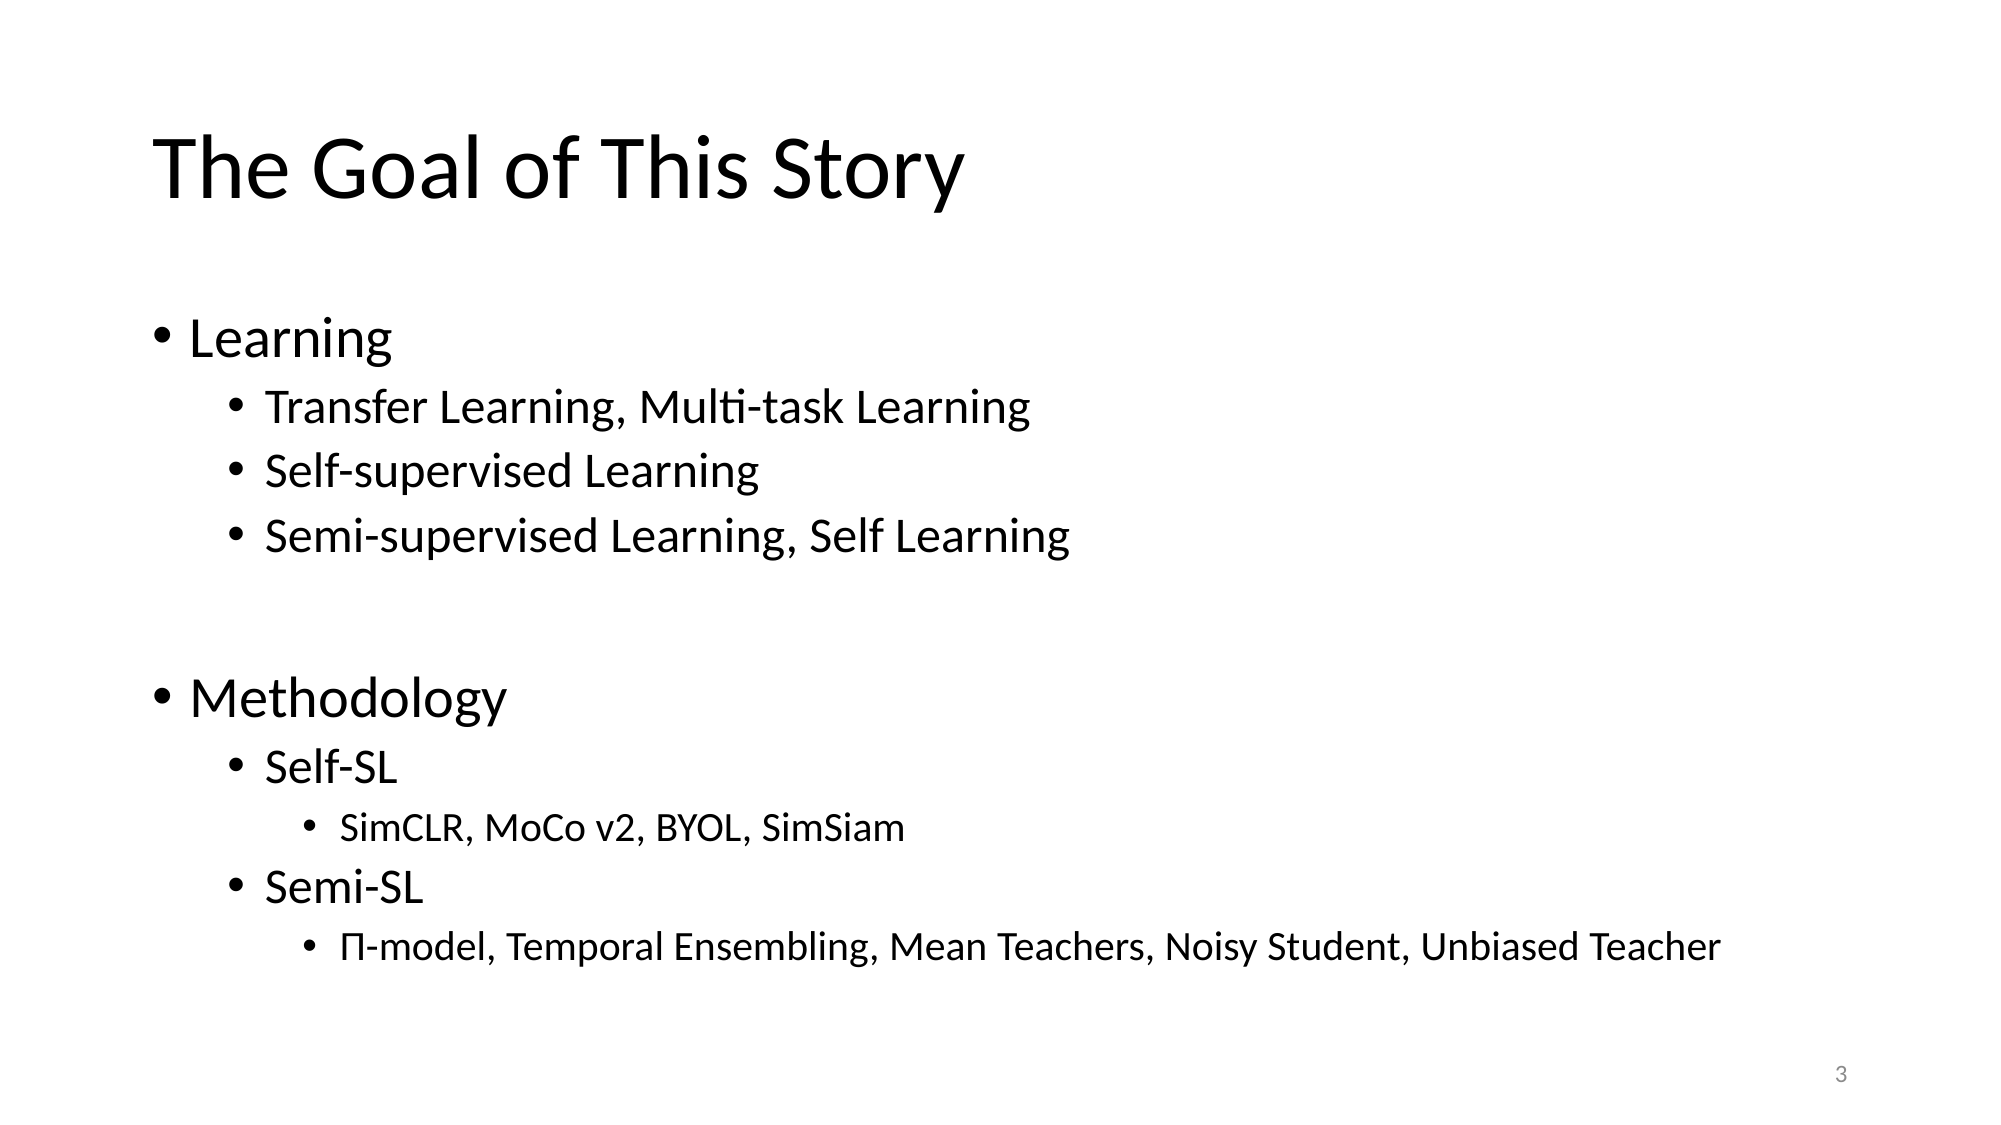

# The Goal of This Story
Learning
Transfer Learning, Multi-task Learning
Self-supervised Learning
Semi-supervised Learning, Self Learning

Methodology
Self-SL
SimCLR, MoCo v2, BYOL, SimSiam
Semi-SL
Π-model, Temporal Ensembling, Mean Teachers, Noisy Student, Unbiased Teacher
3